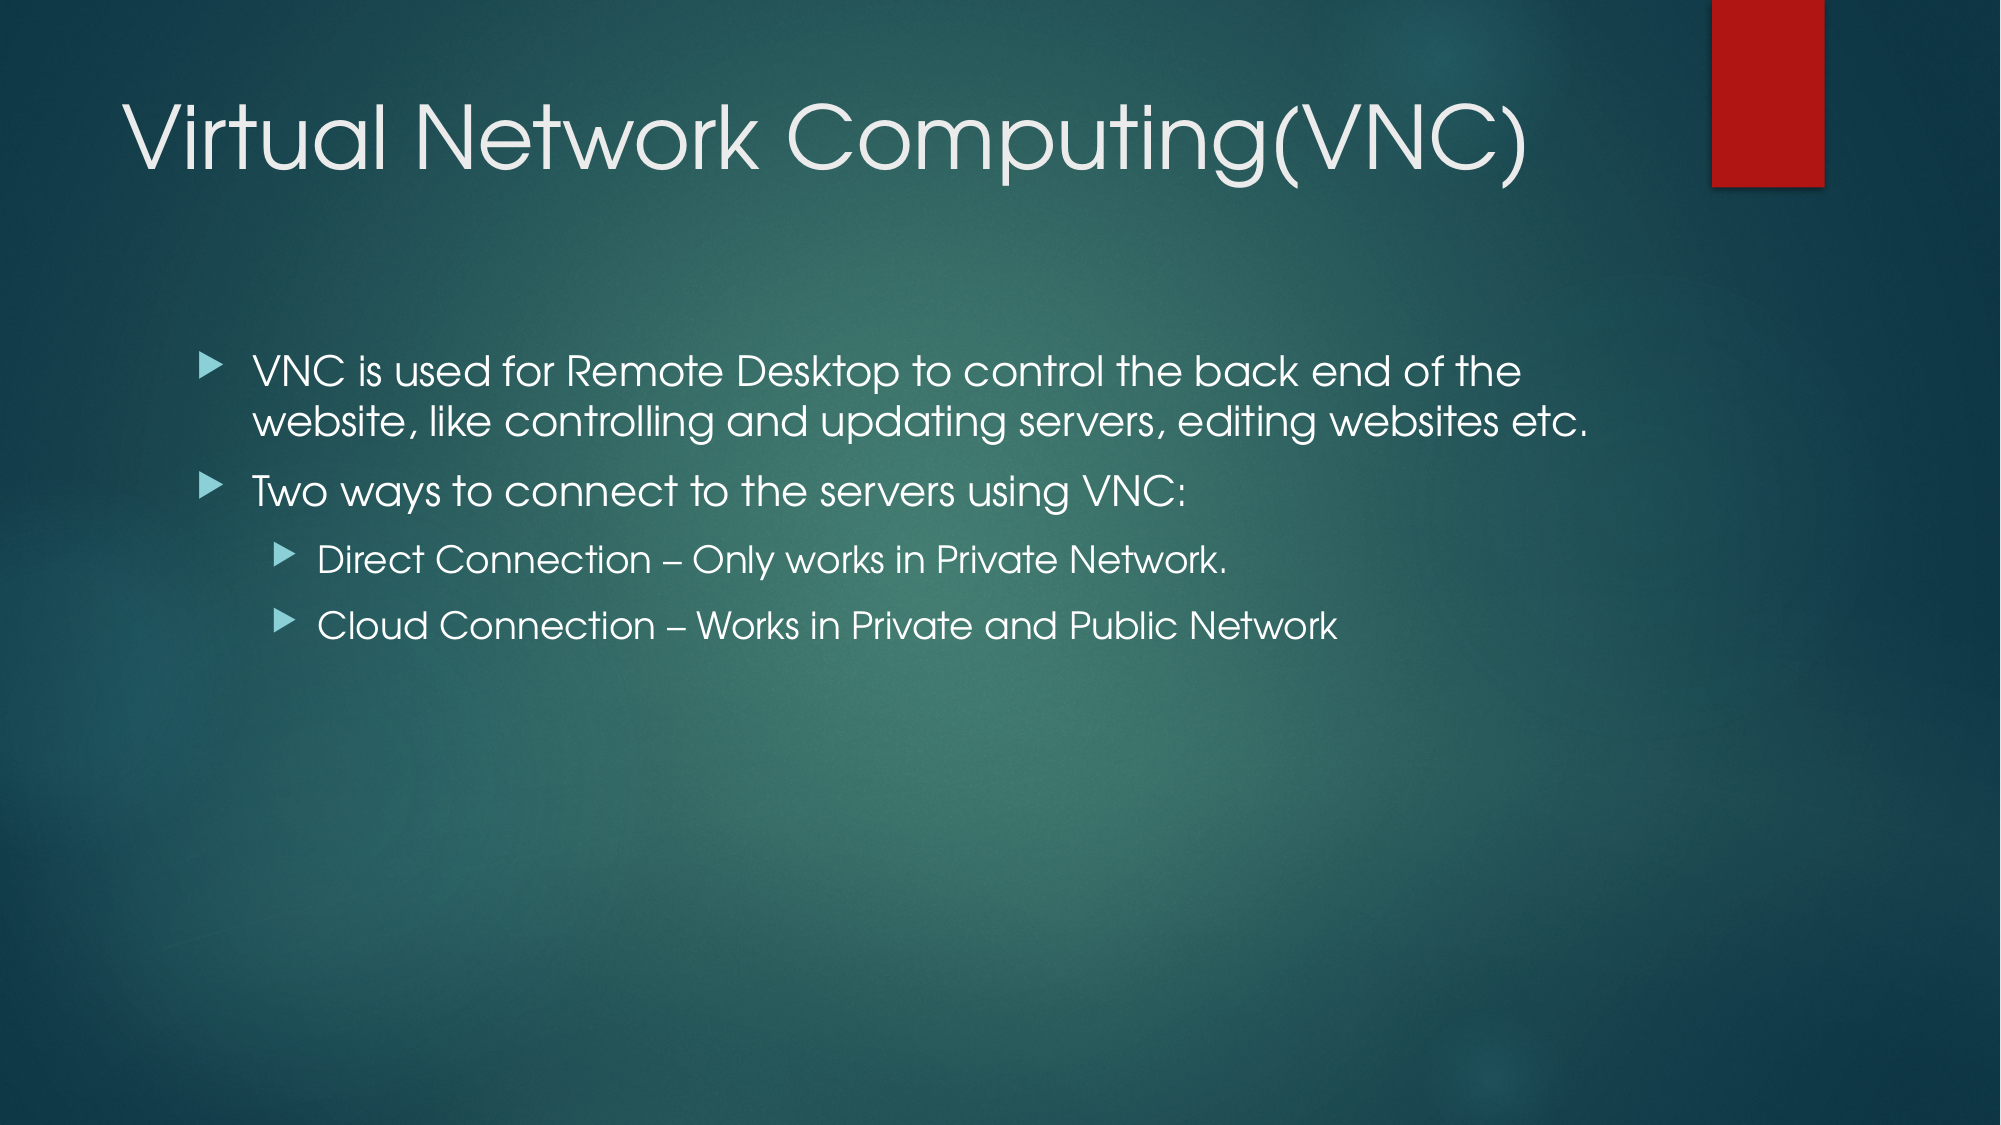

# Virtual Network Computing(VNC)
VNC is used for Remote Desktop to control the back end of the website, like controlling and updating servers, editing websites etc.
Two ways to connect to the servers using VNC:
Direct Connection – Only works in Private Network.
Cloud Connection – Works in Private and Public Network